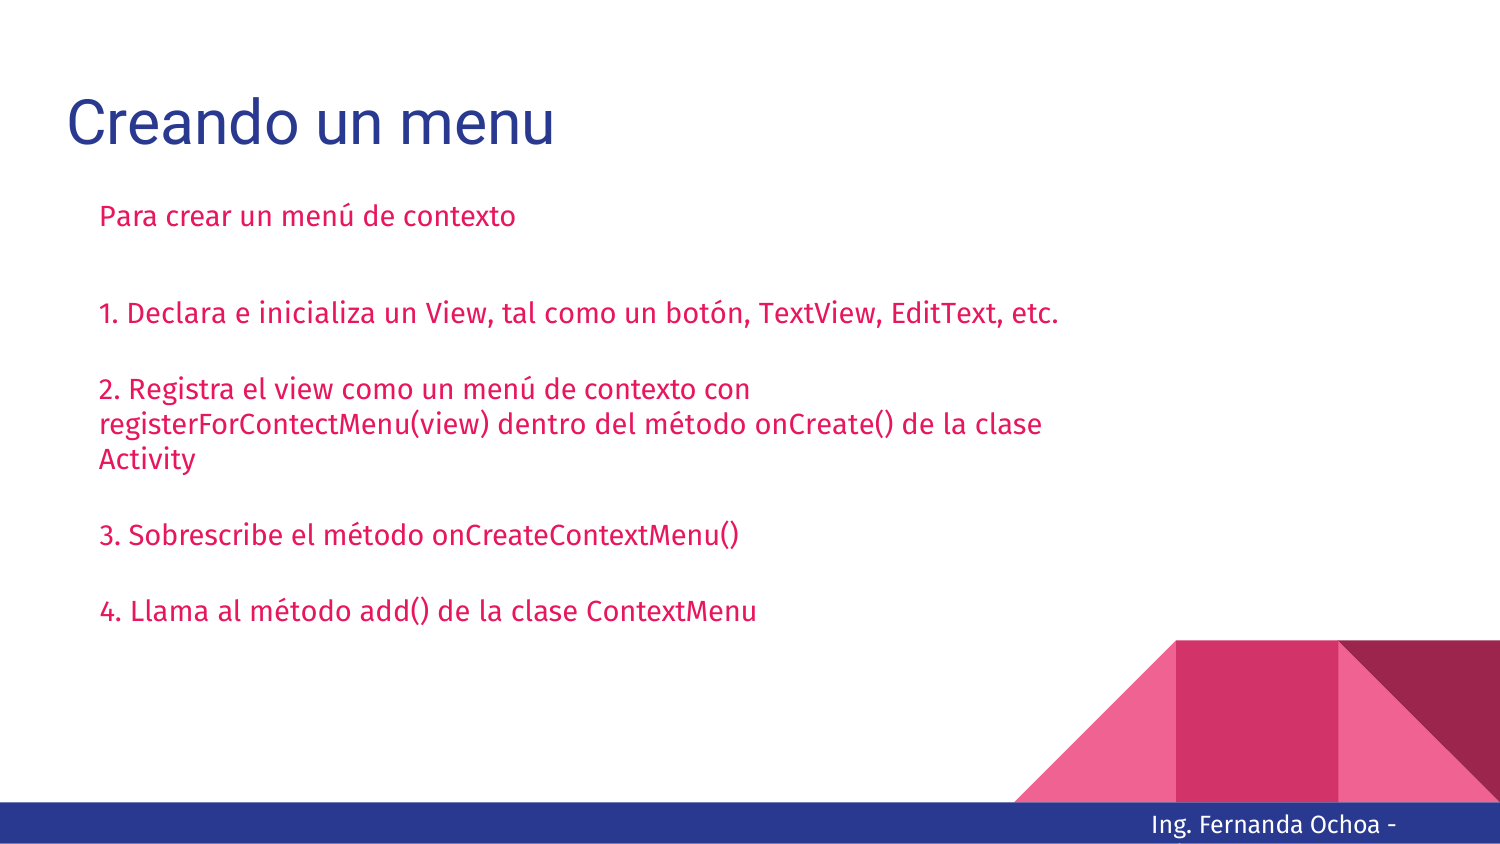

# Creando un menu
Para crear un menú de contexto

1. Declara e inicializa un View, tal como un botón, TextView, EditText, etc.

2. Registra el view como un menú de contexto con registerForContectMenu(view) dentro del método onCreate() de la clase Activity

3. Sobrescribe el método onCreateContextMenu()

4. Llama al método add() de la clase ContextMenu
Ing. Fernanda Ochoa - @imonsh